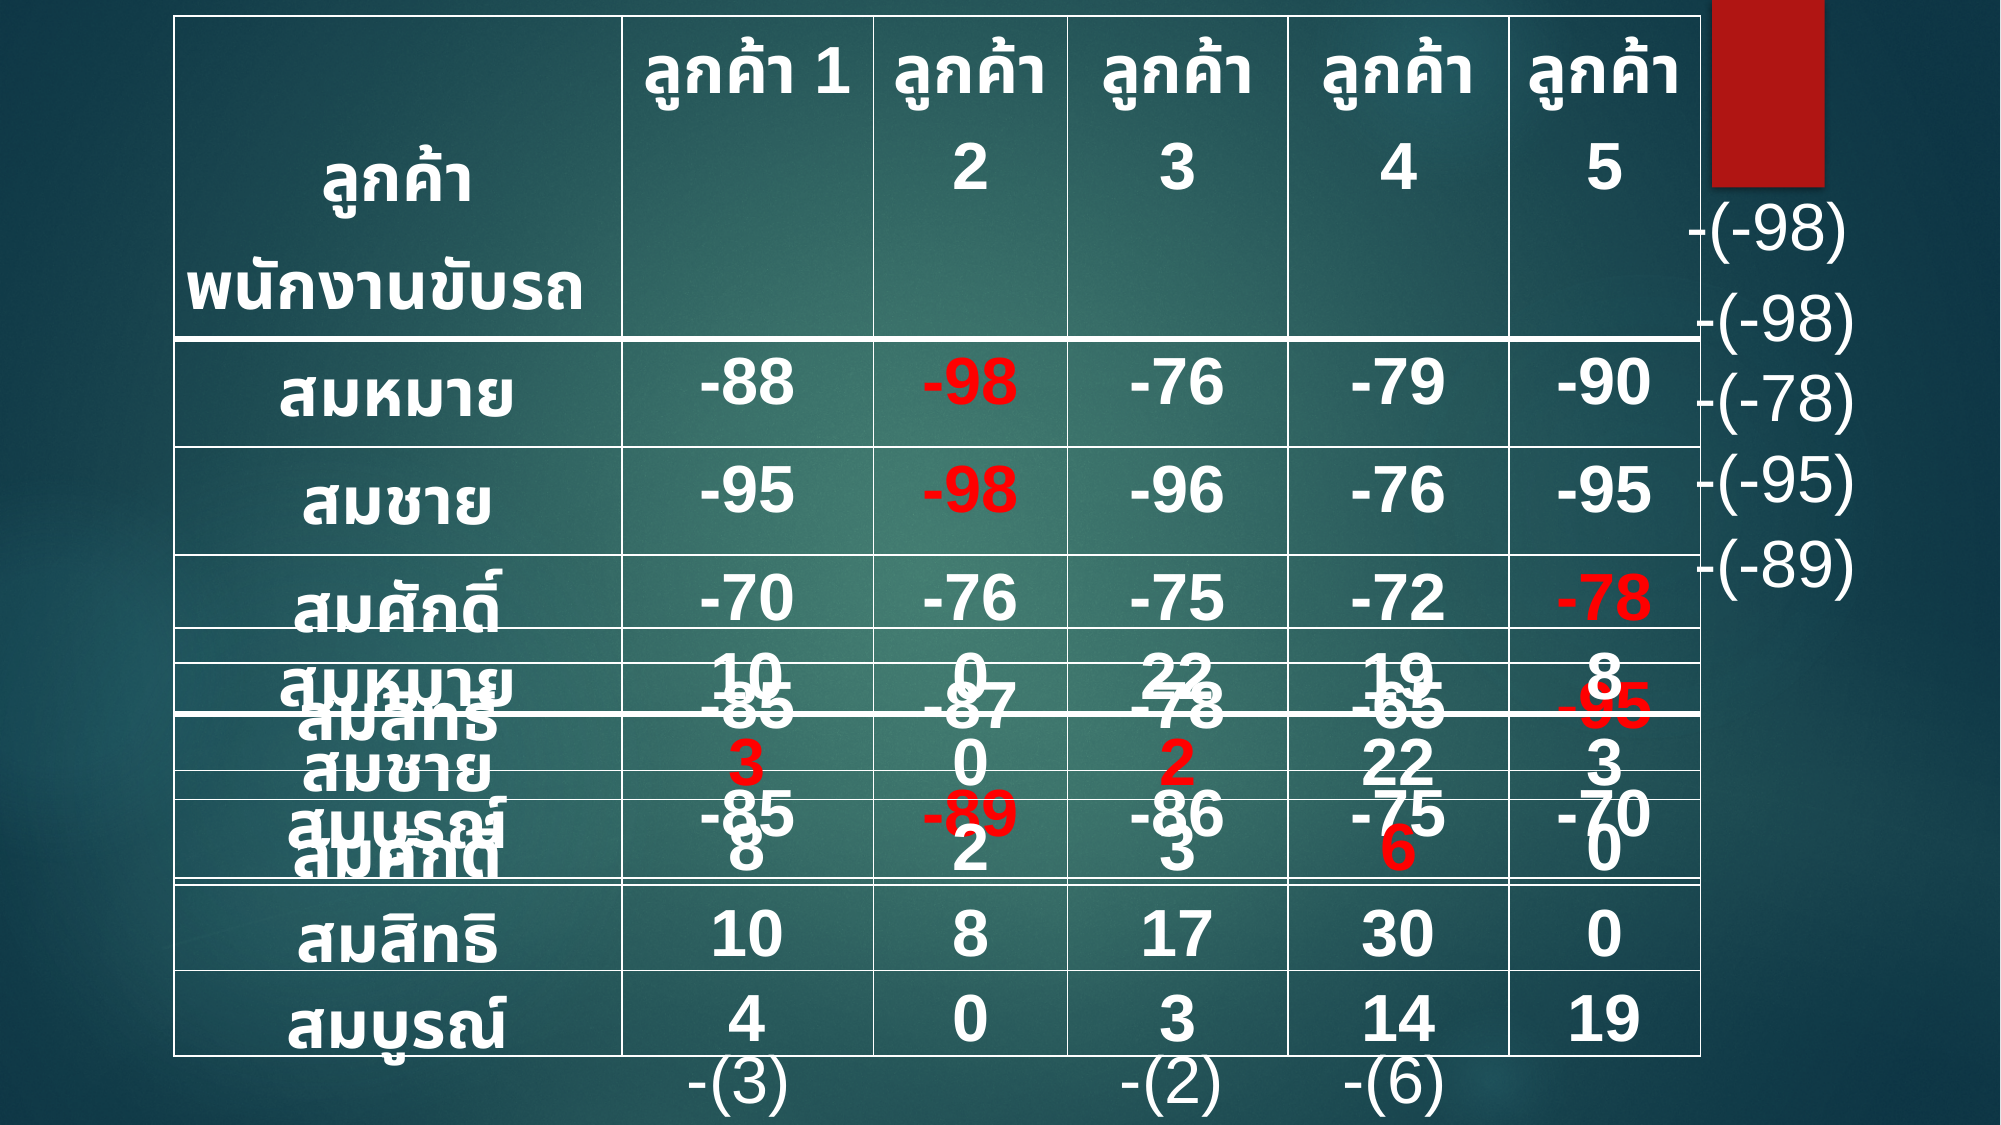

| ลูกค้า พนักงานขับรถ | ลูกค้า 1 | ลูกค้า 2 | ลูกค้า 3 | ลูกค้า 4 | ลูกค้า 5 |
| --- | --- | --- | --- | --- | --- |
| สมหมาย | -88 | -98 | -76 | -79 | -90 |
| สมชาย | -95 | -98 | -96 | -76 | -95 |
| สมศักดิ์ | -70 | -76 | -75 | -72 | -78 |
| สมสิทธิ | -85 | -87 | -78 | -65 | -95 |
| สมบูรณ์ | -85 | -89 | -86 | -75 | -70 |
-(-98)
-(-98)
-(-78)
-(-95)
-(-89)
| สมหมาย | 10 | 0 | 22 | 19 | 8 |
| --- | --- | --- | --- | --- | --- |
| สมชาย | 3 | 0 | 2 | 22 | 3 |
| สมศักดิ์ | 8 | 2 | 3 | 6 | 0 |
| สมสิทธิ | 10 | 8 | 17 | 30 | 0 |
| สมบูรณ์ | 4 | 0 | 3 | 14 | 19 |
-(3)
-(2)
-(6)